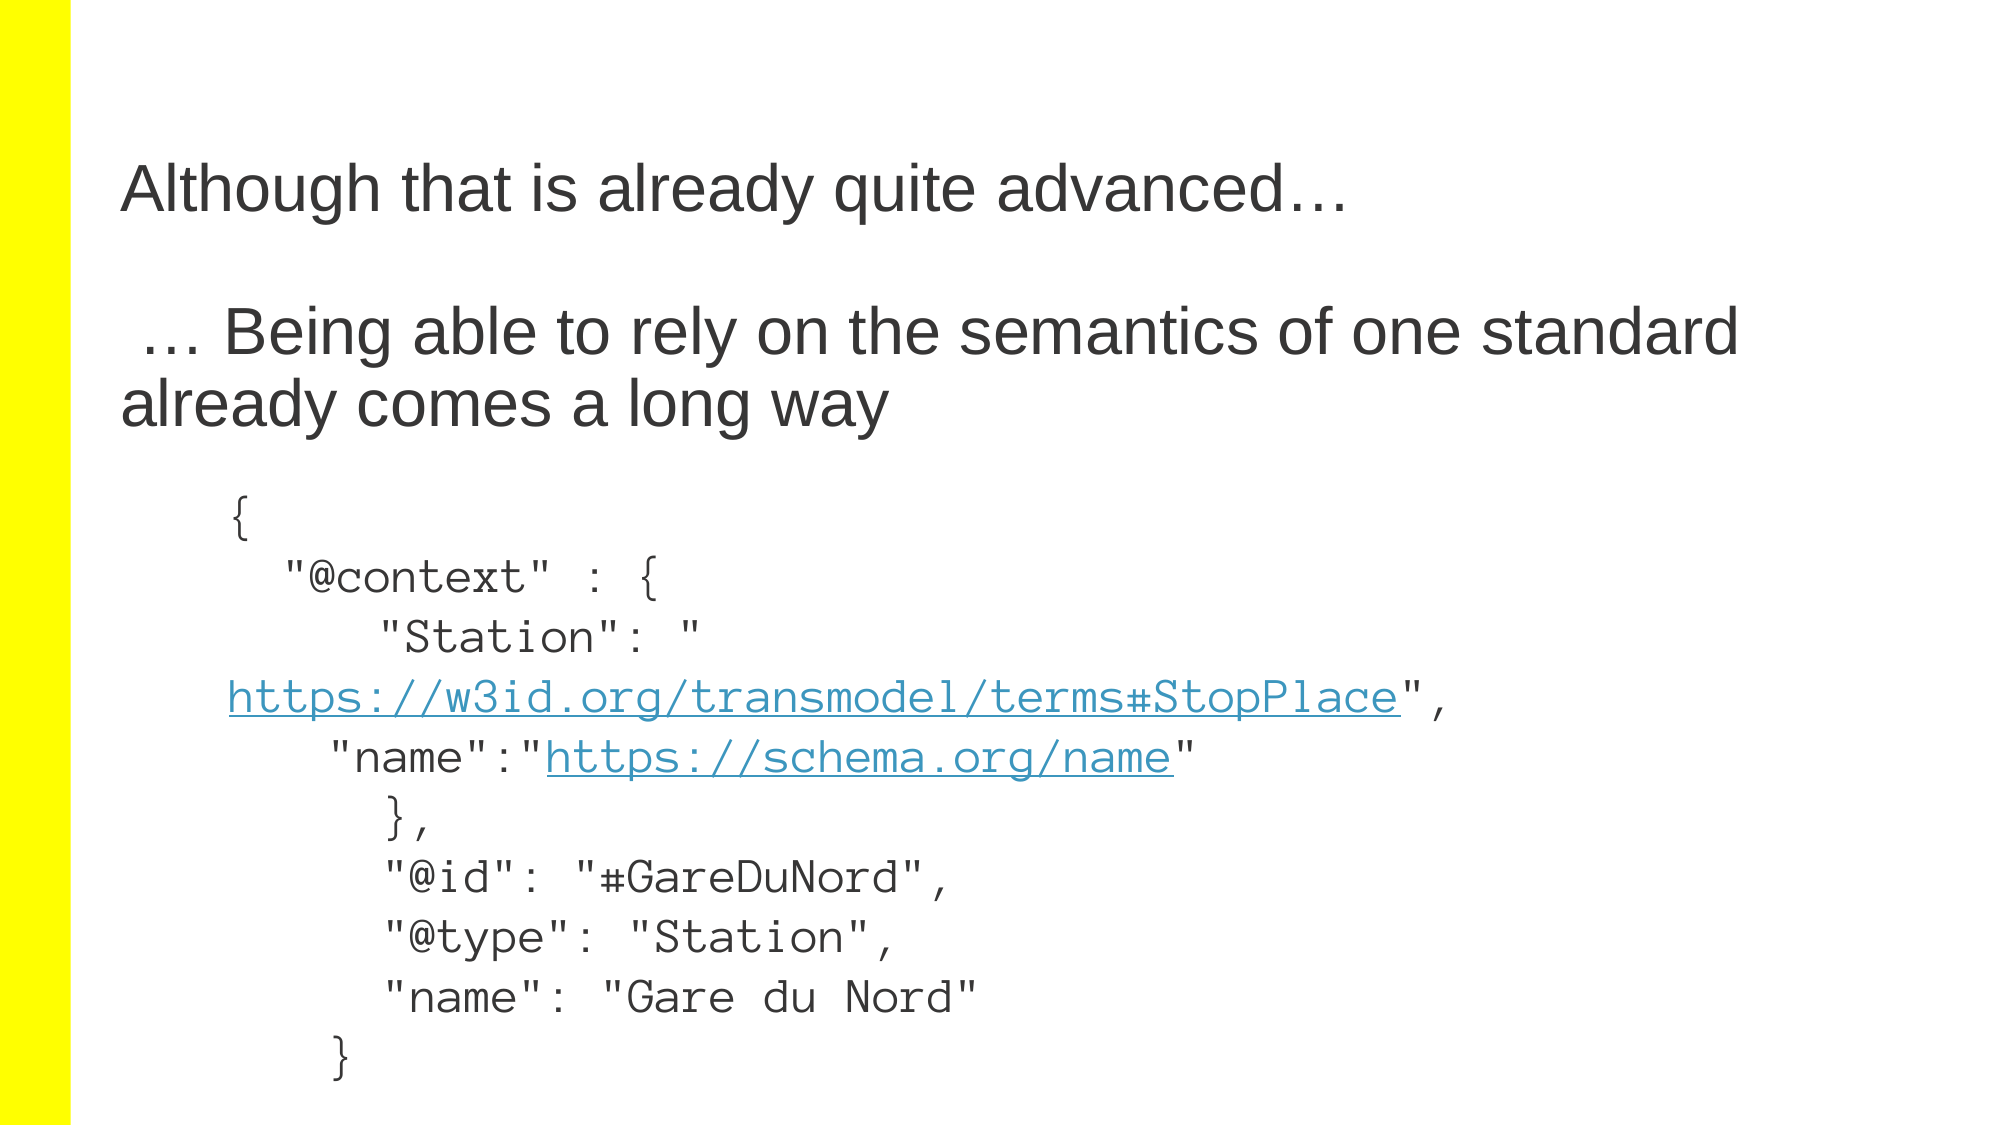

# Although that is already quite advanced…

 … Being able to rely on the semantics of one standard already comes a long way
{
  "@context" : {
	"Station": "https://w3id.org/transmodel/terms#StopPlace",
"name":"https://schema.org/name"
  },
  "@id": "#GareDuNord",
  "@type": "Station",
  "name": "Gare du Nord"
}